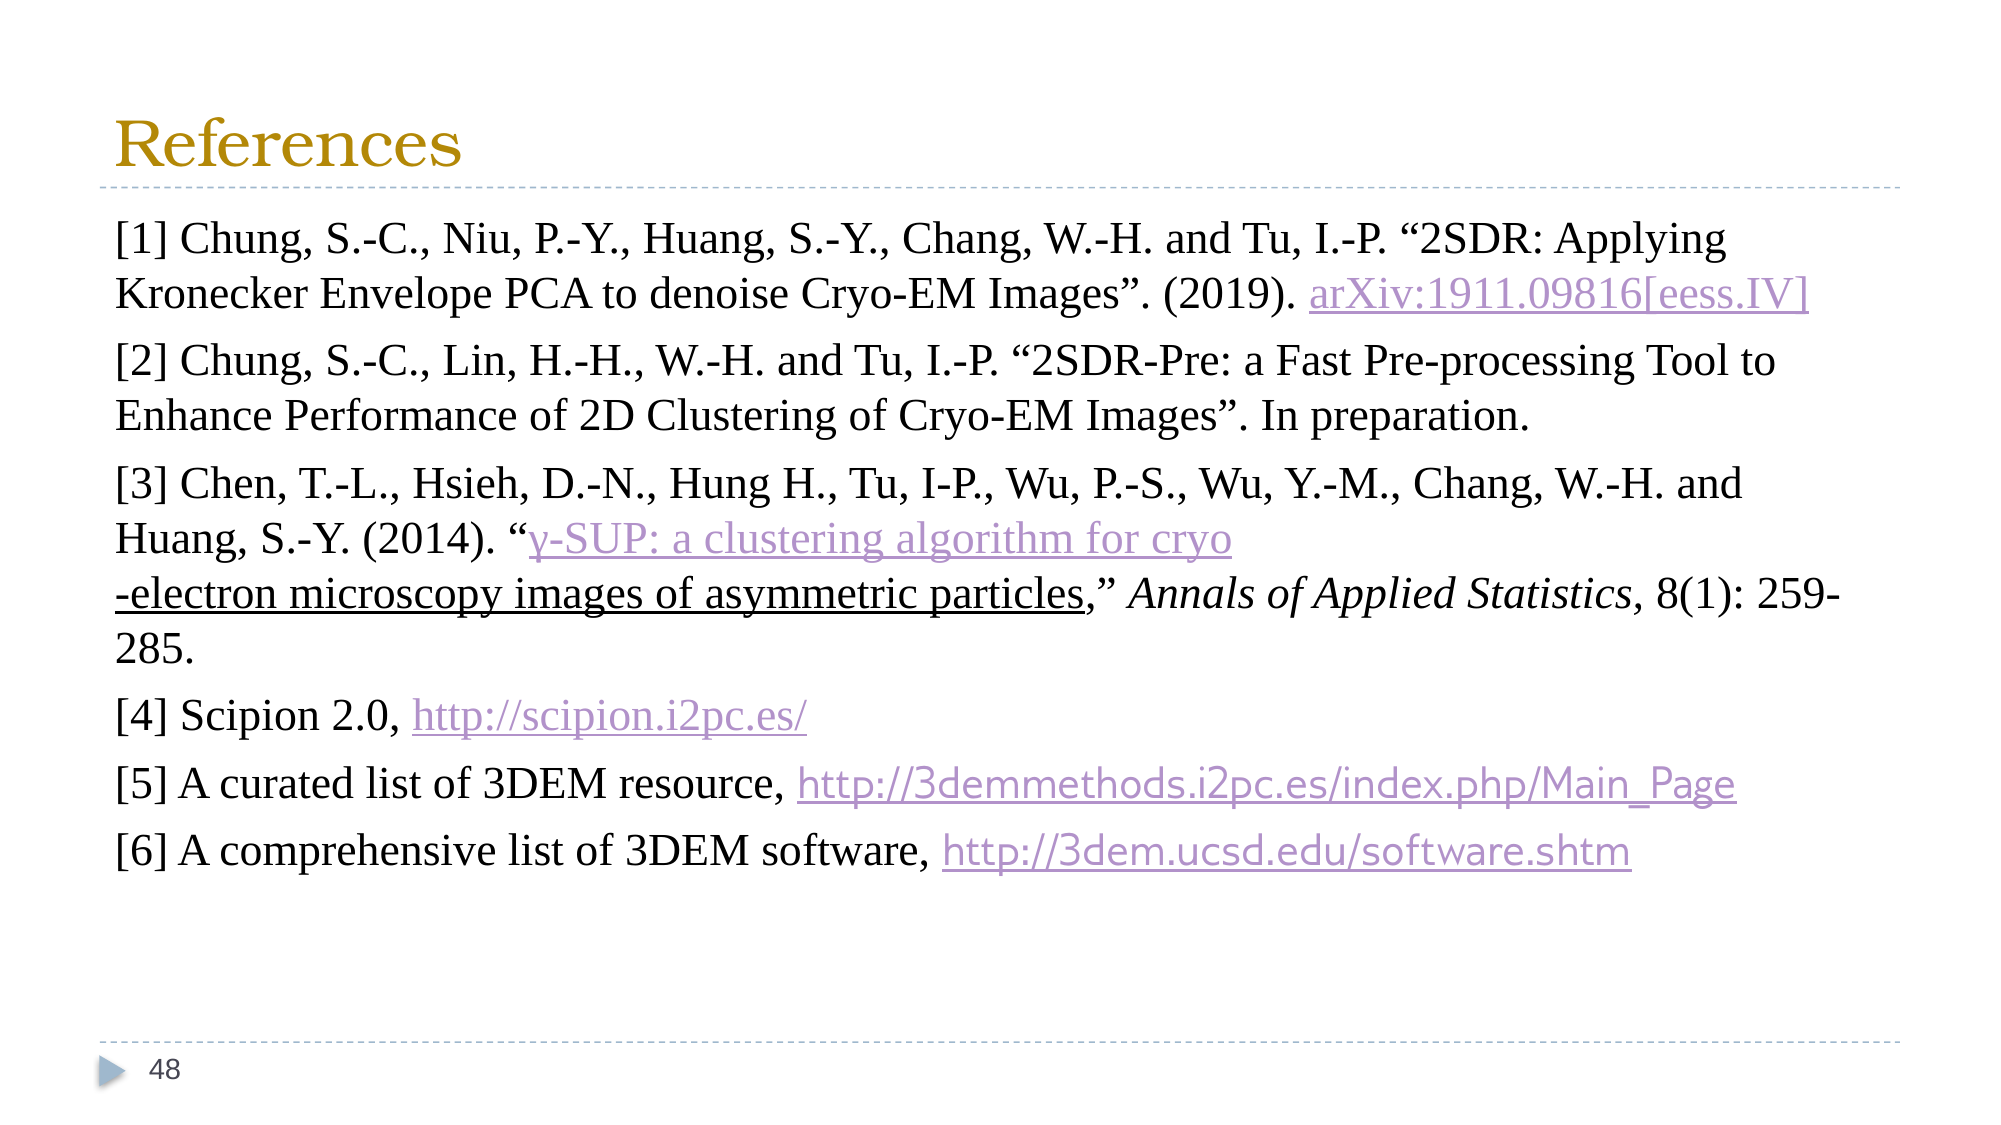

# References
[1] Chung, S.-C., Niu, P.-Y., Huang, S.-Y., Chang, W.-H. and Tu, I.-P. “2SDR: Applying Kronecker Envelope PCA to denoise Cryo-EM Images”. (2019). arXiv:1911.09816[eess.IV]
[2] Chung, S.-C., Lin, H.-H., W.-H. and Tu, I.-P. “2SDR-Pre: a Fast Pre-processing Tool to Enhance Performance of 2D Clustering of Cryo-EM Images”. In preparation.
[3] Chen, T.-L., Hsieh, D.-N., Hung H., Tu, I-P., Wu, P.-S., Wu, Y.-M., Chang, W.-H. and Huang, S.-Y. (2014). “γ-SUP: a clustering algorithm for cryo-electron microscopy images of asymmetric particles,” Annals of Applied Statistics, 8(1): 259-285.
[4] Scipion 2.0, http://scipion.i2pc.es/
[5] A curated list of 3DEM resource, http://3demmethods.i2pc.es/index.php/Main_Page
[6] A comprehensive list of 3DEM software, http://3dem.ucsd.edu/software.shtm

48